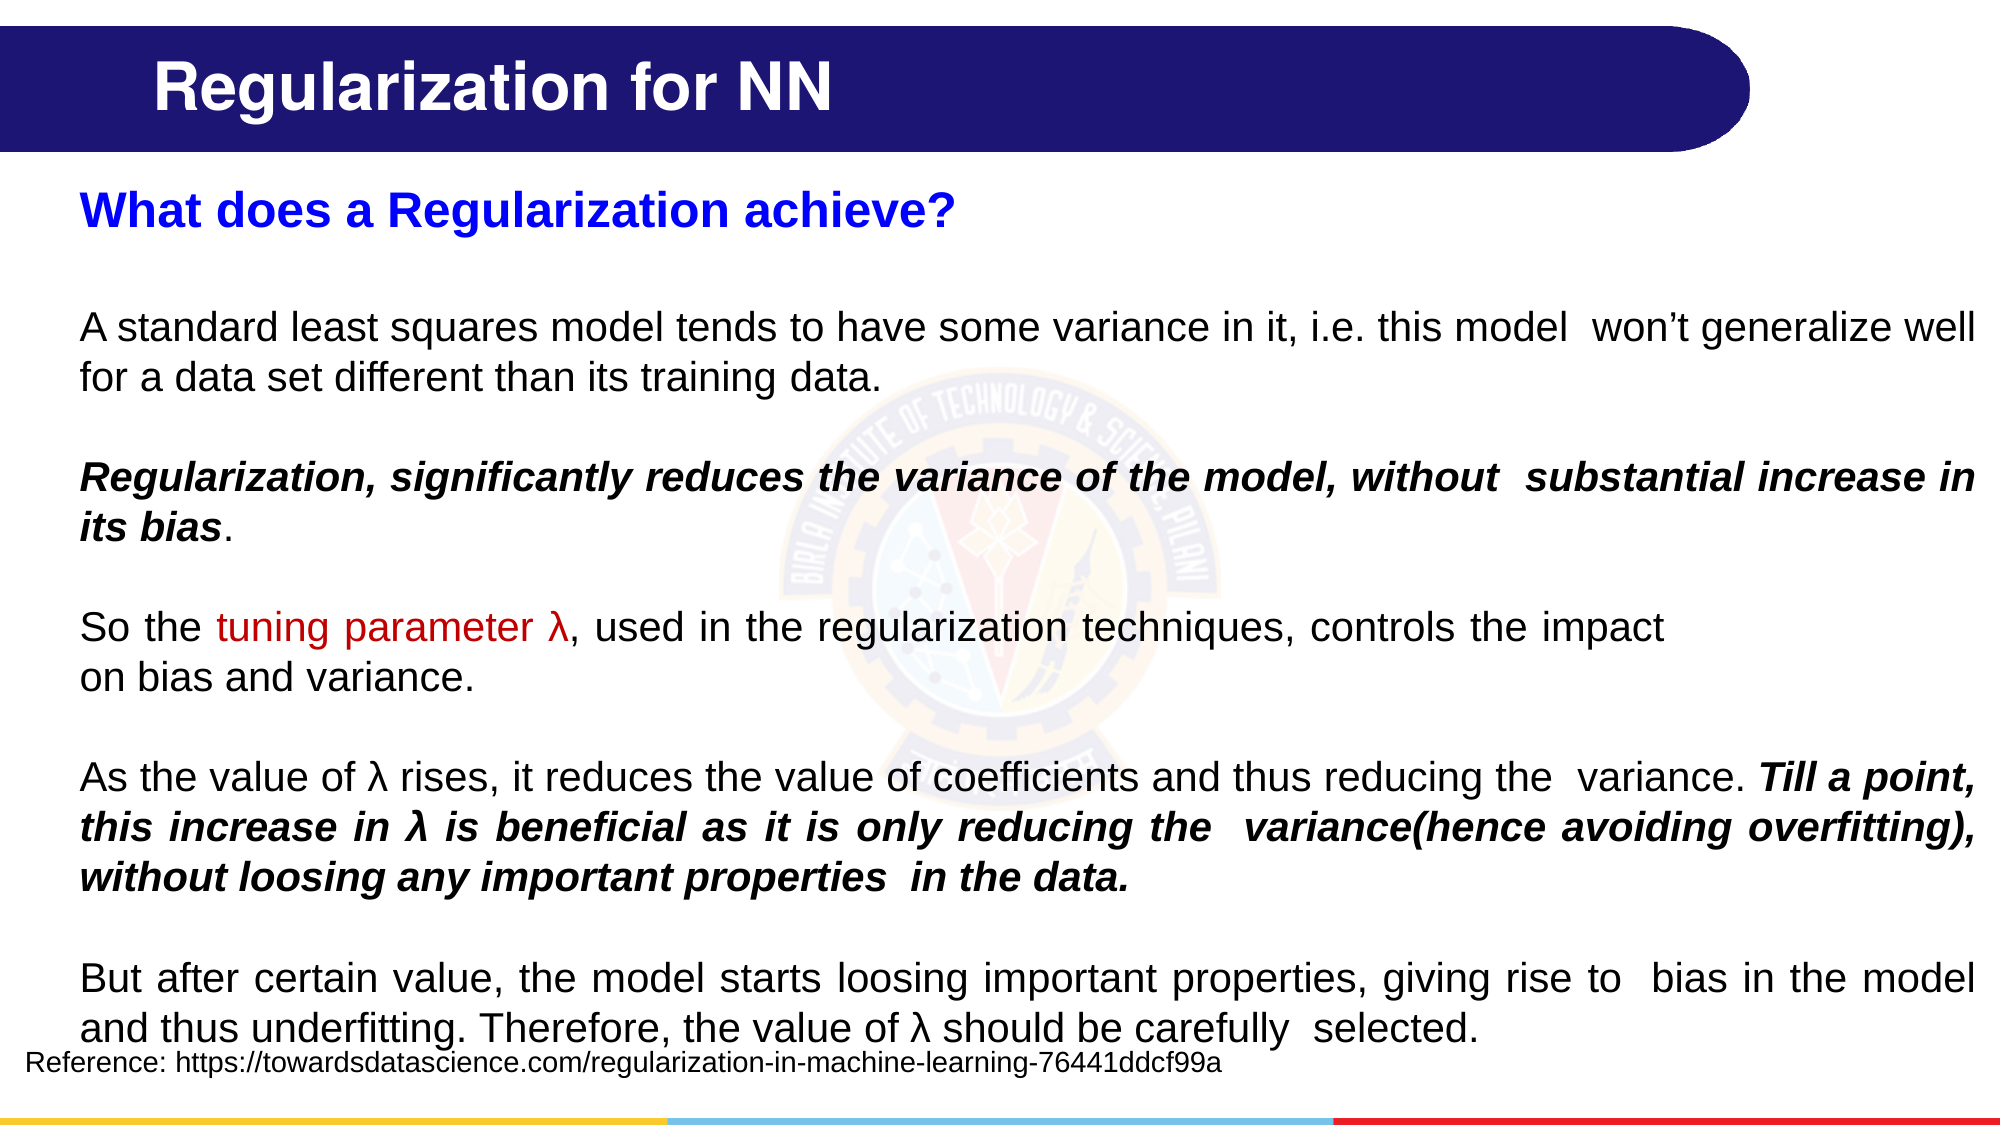

# Regularization for NN
What does a Regularization achieve?

A standard least squares model tends to have some variance in it, i.e. this model  won’t generalize well for a data set different than its training data.

Regularization, significantly reduces the variance of the model, without  substantial increase in its bias.

So the tuning parameter λ, used in the regularization techniques, controls the impact
on bias and variance.

As the value of λ rises, it reduces the value of coefficients and thus reducing the  variance. Till a point, this increase in λ is beneficial as it is only reducing the  variance(hence avoiding overfitting), without loosing any important properties  in the data.

But after certain value, the model starts loosing important properties, giving rise to  bias in the model and thus underfitting. Therefore, the value of λ should be carefully  selected.
Reference: https://towardsdatascience.com/regularization-in-machine-learning-76441ddcf99a